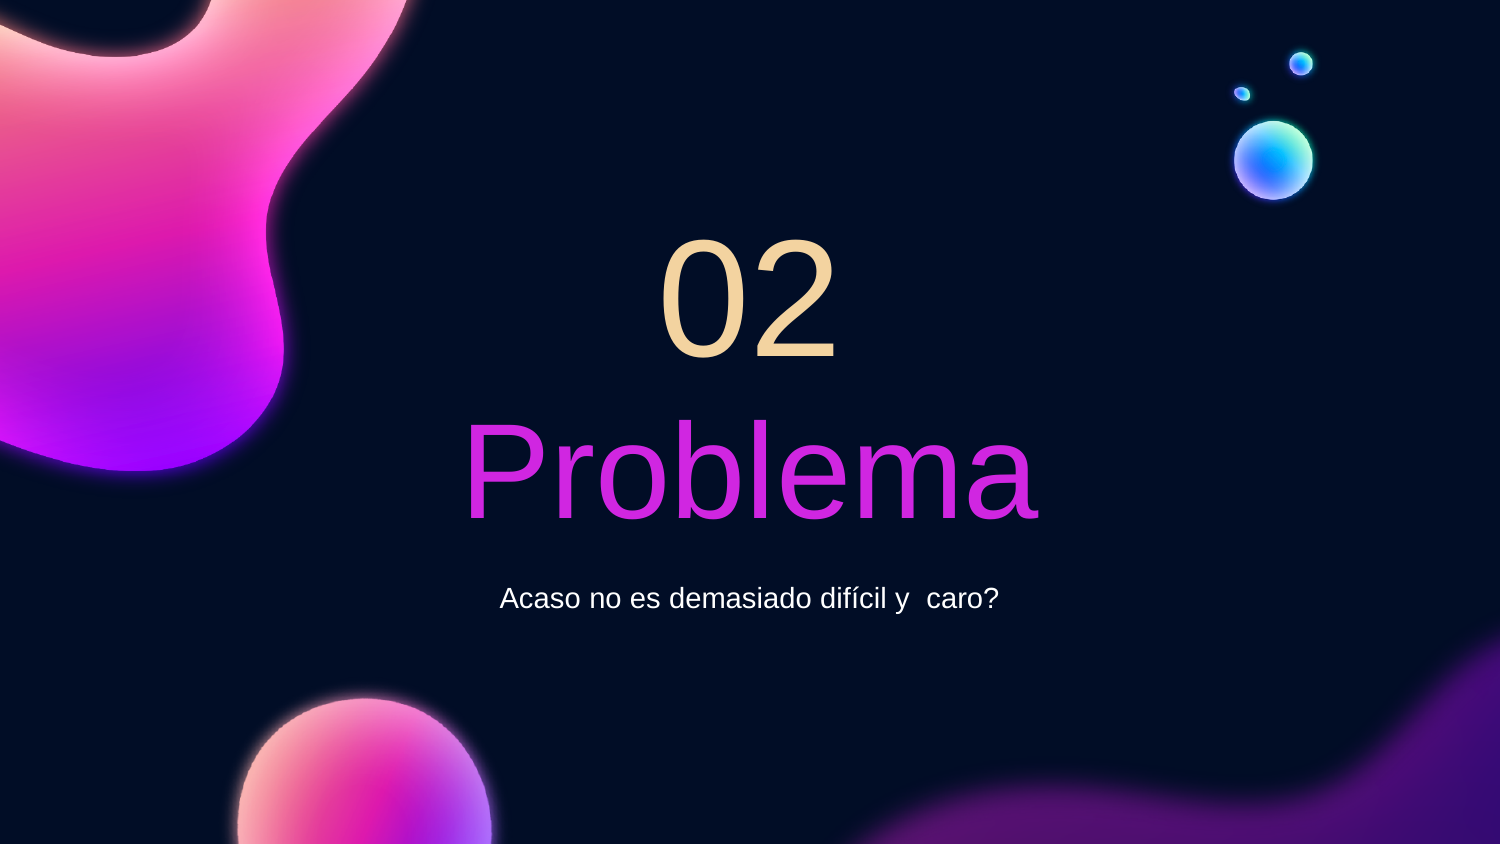

02
# Problema
Acaso no es demasiado difícil y  caro?